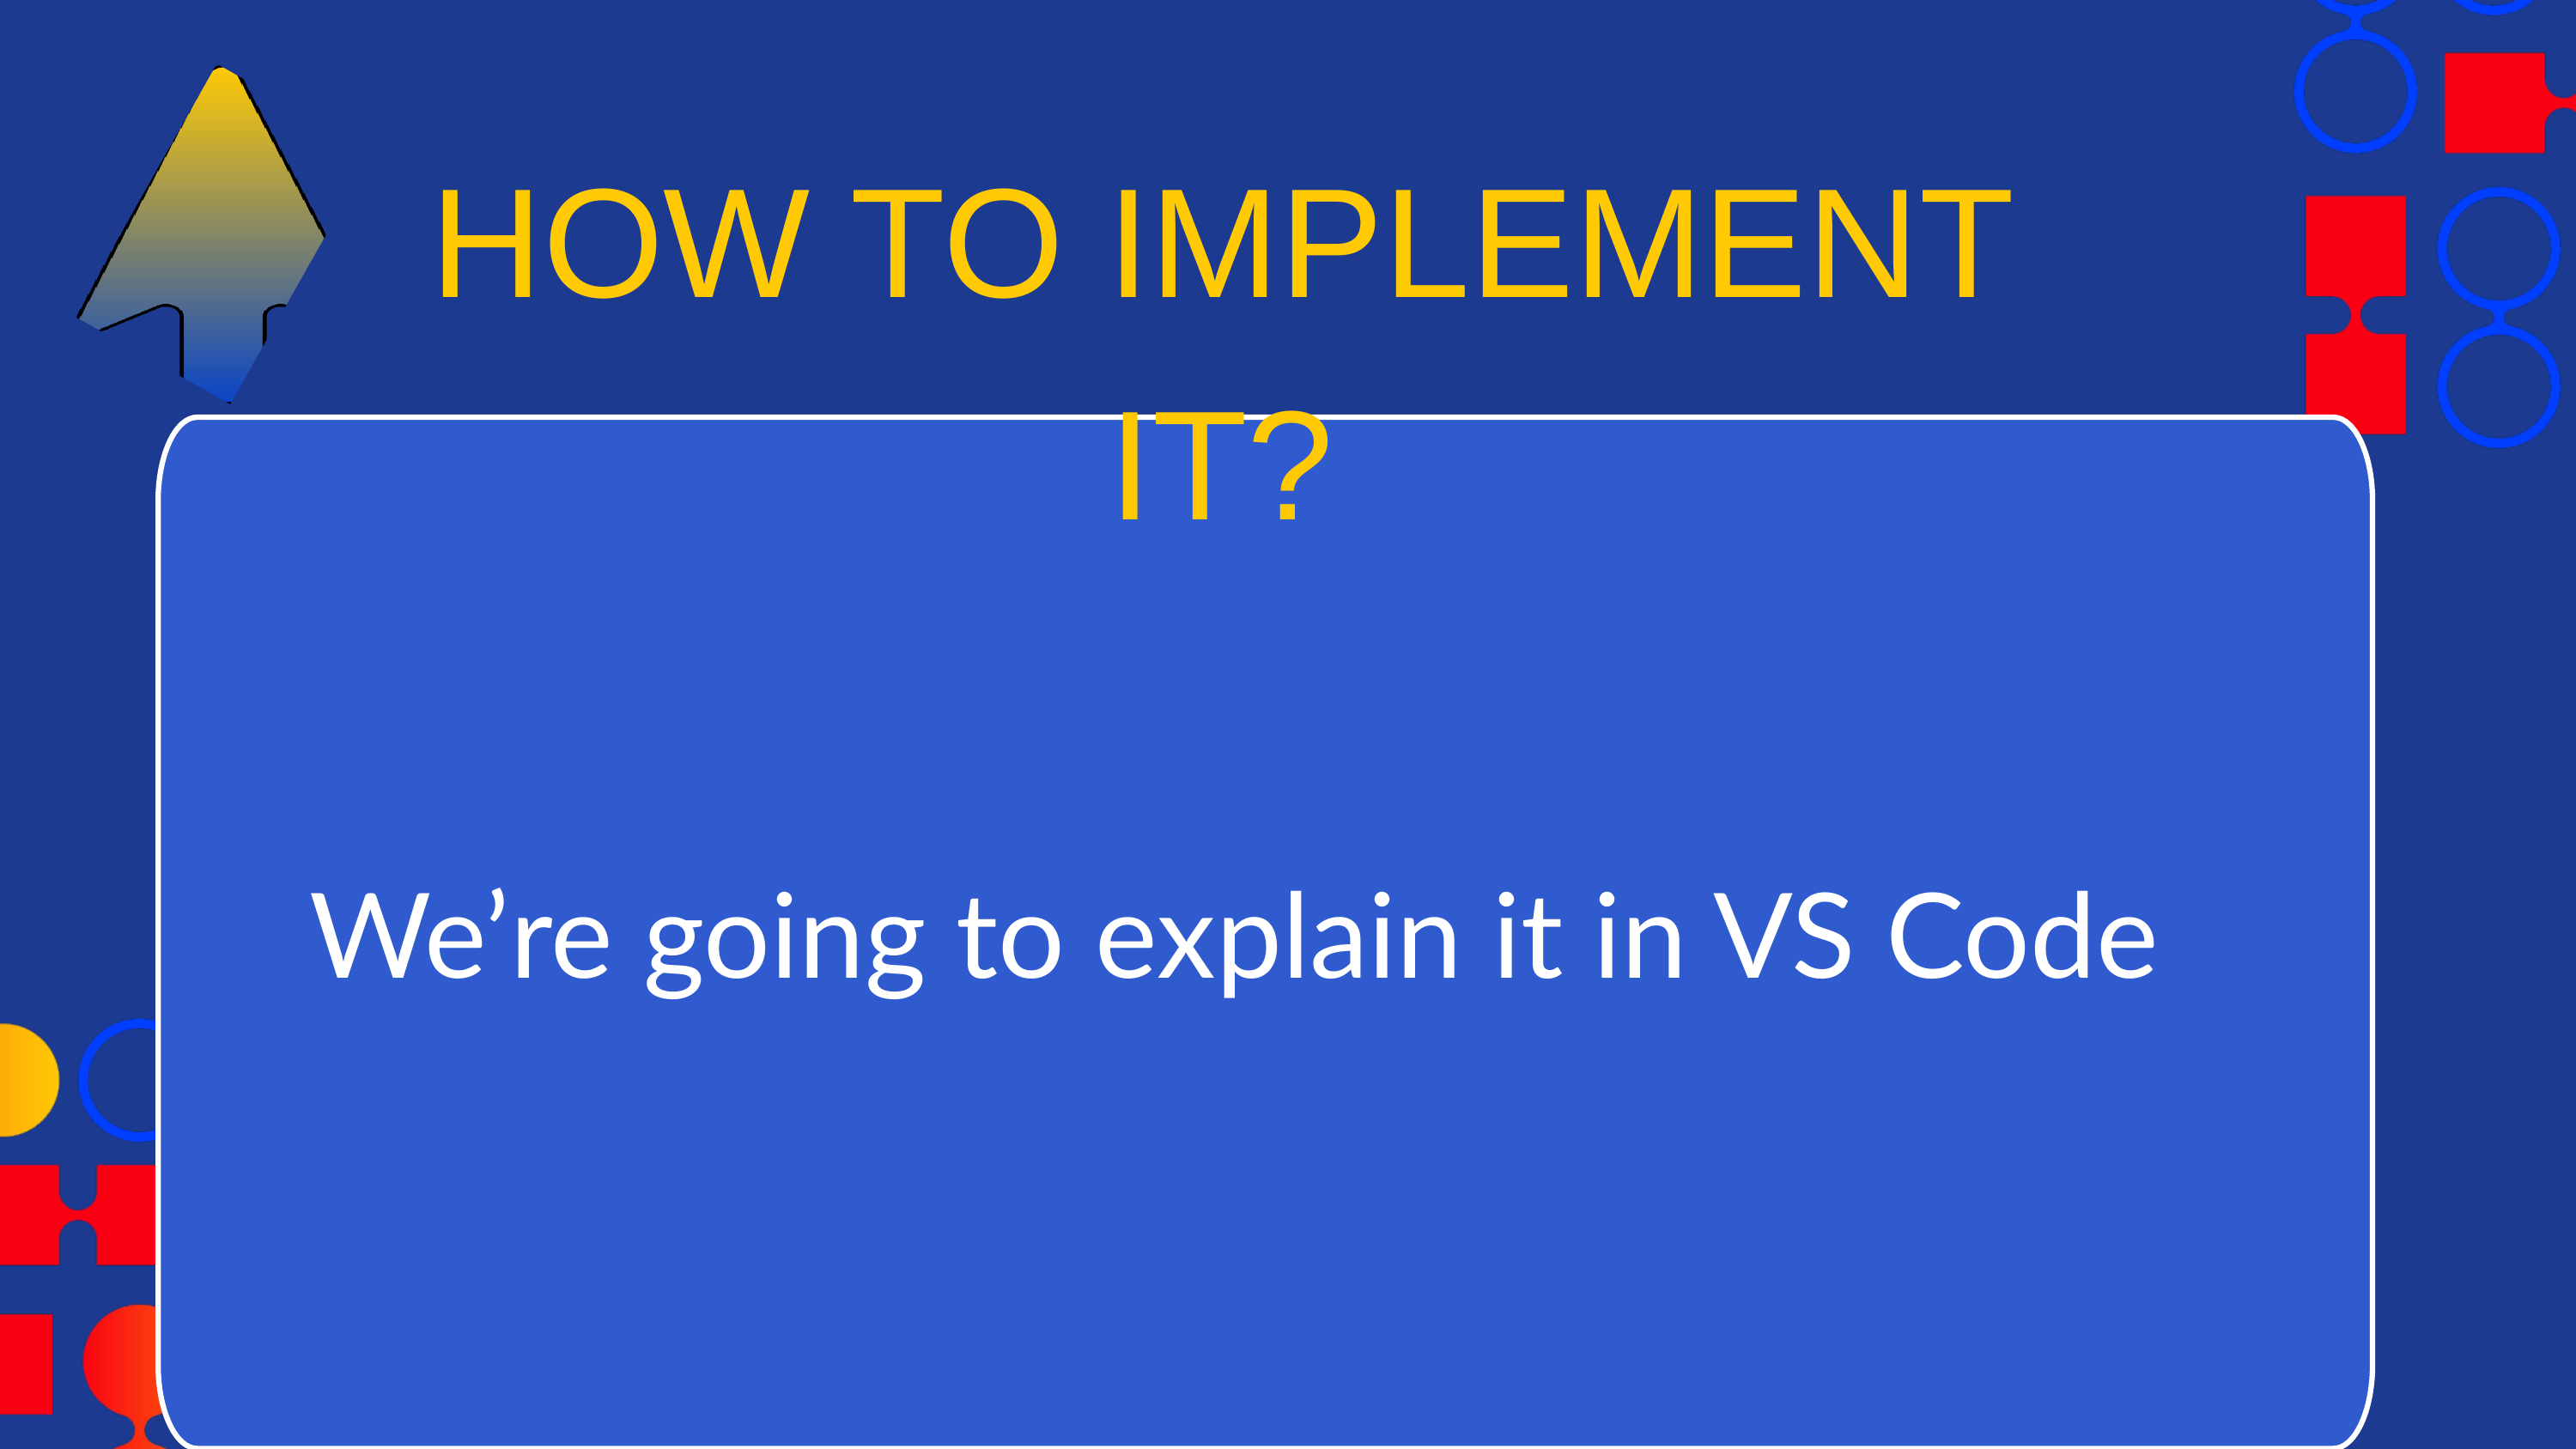

HOW TO IMPLEMENT IT?

We’re going to explain it in VS Code